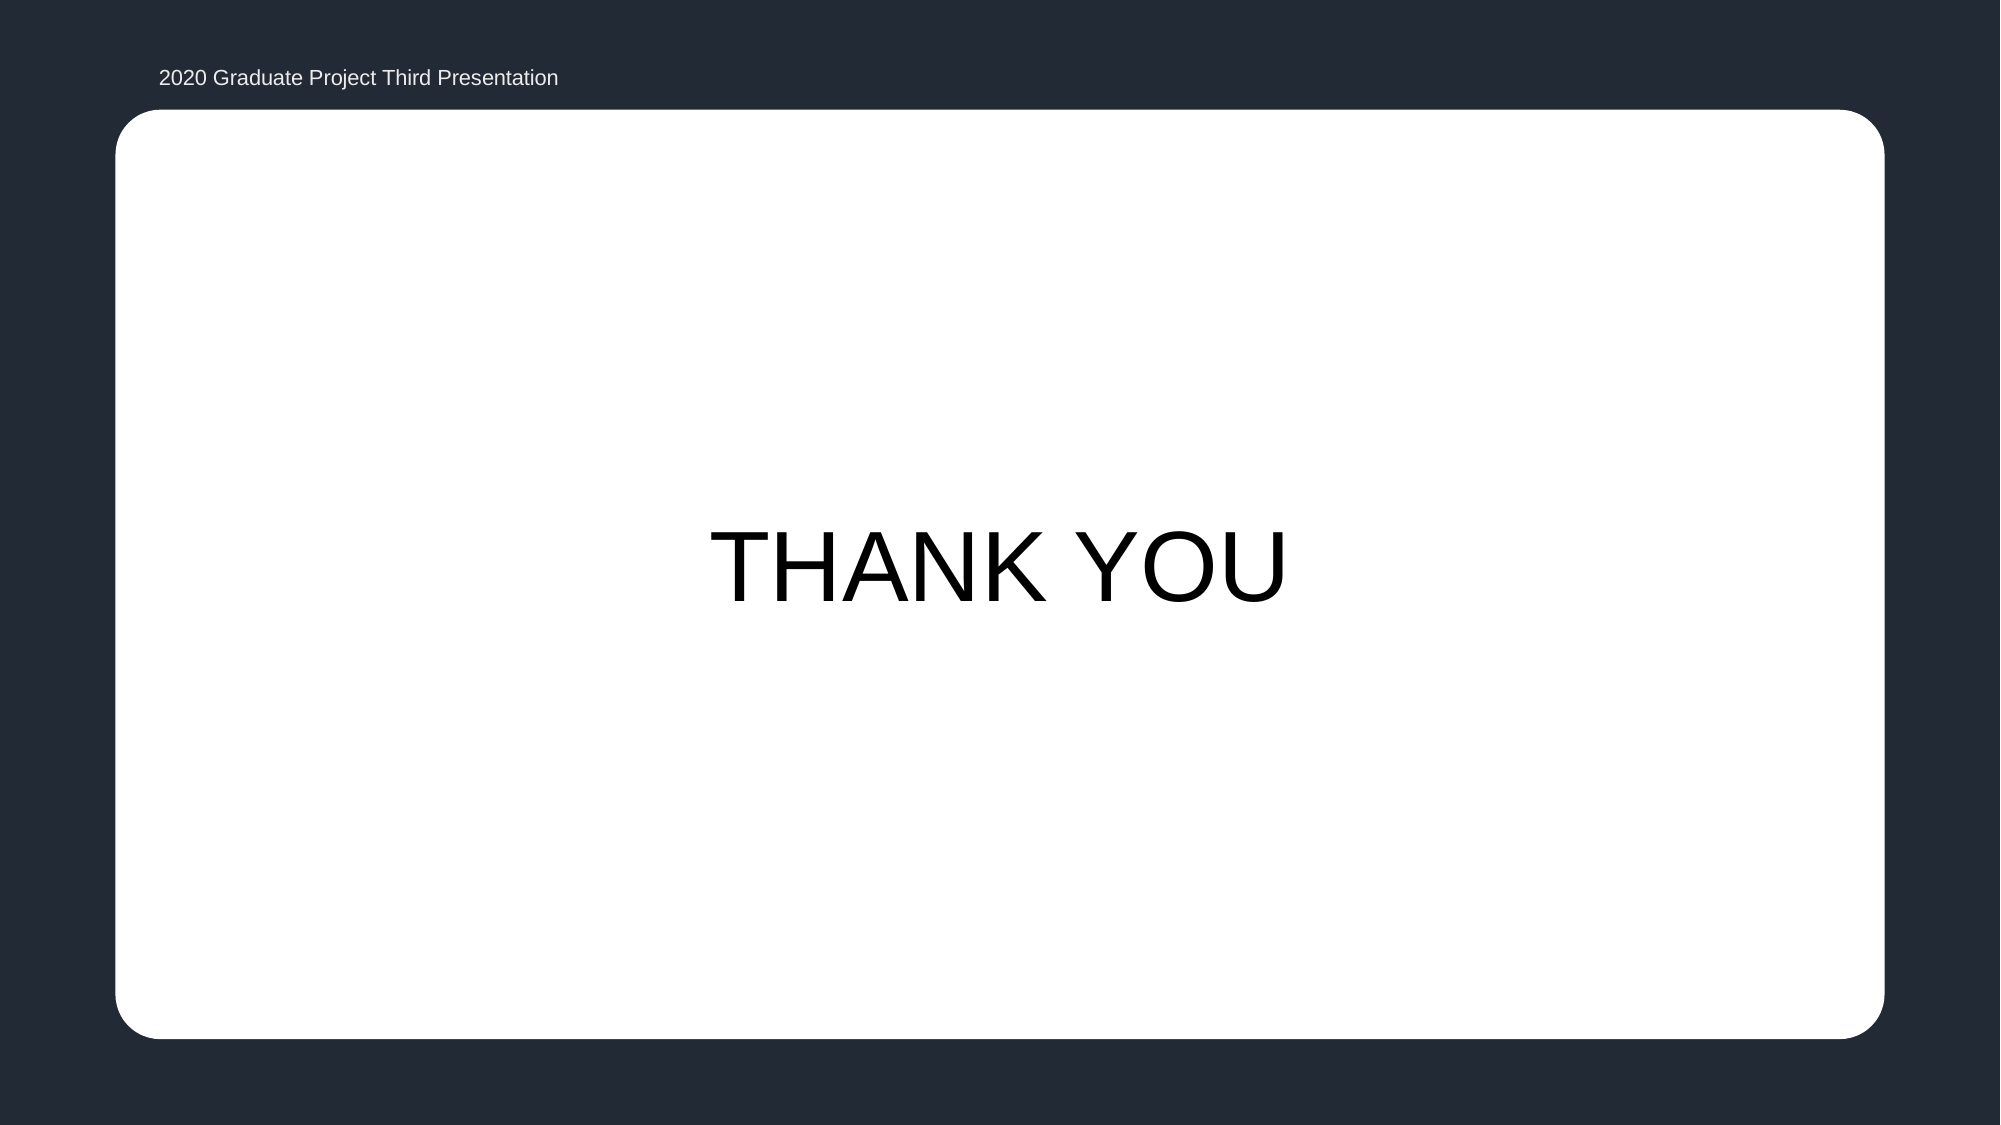

2020 Graduate Project Third Presentation

THANK YOU